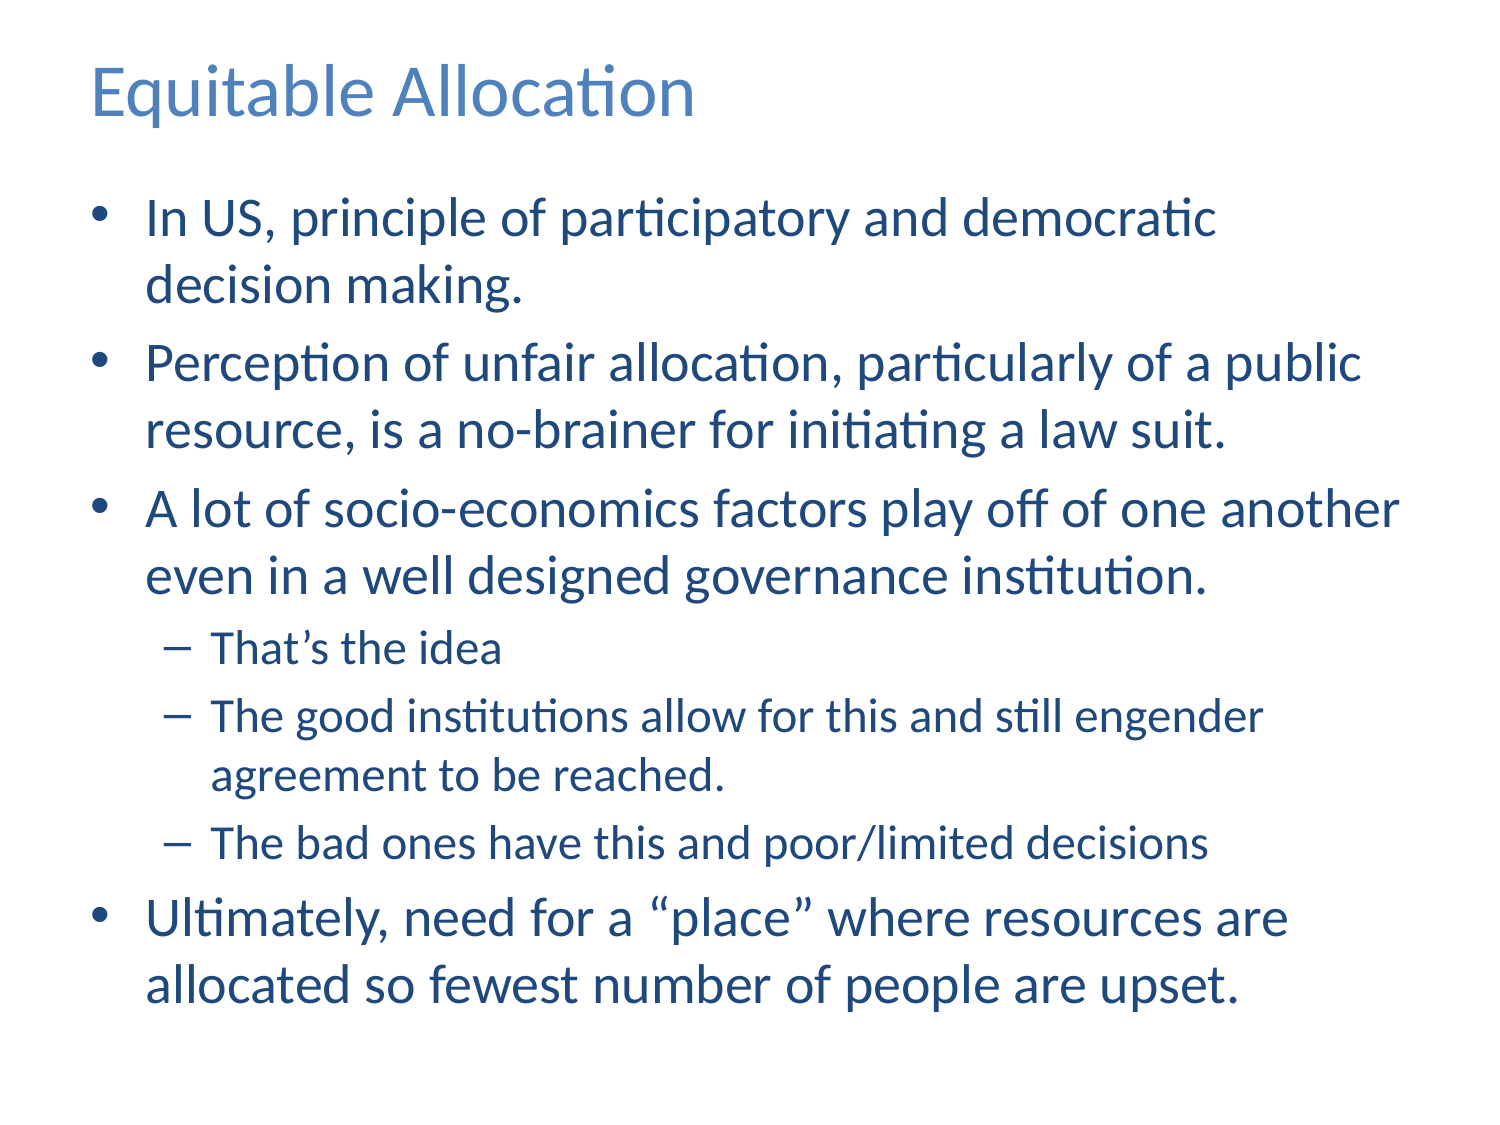

# Equitable Allocation
In US, principle of participatory and democratic decision making.
Perception of unfair allocation, particularly of a public resource, is a no-brainer for initiating a law suit.
A lot of socio-economics factors play off of one another even in a well designed governance institution.
That’s the idea
The good institutions allow for this and still engender agreement to be reached.
The bad ones have this and poor/limited decisions
Ultimately, need for a “place” where resources are allocated so fewest number of people are upset.